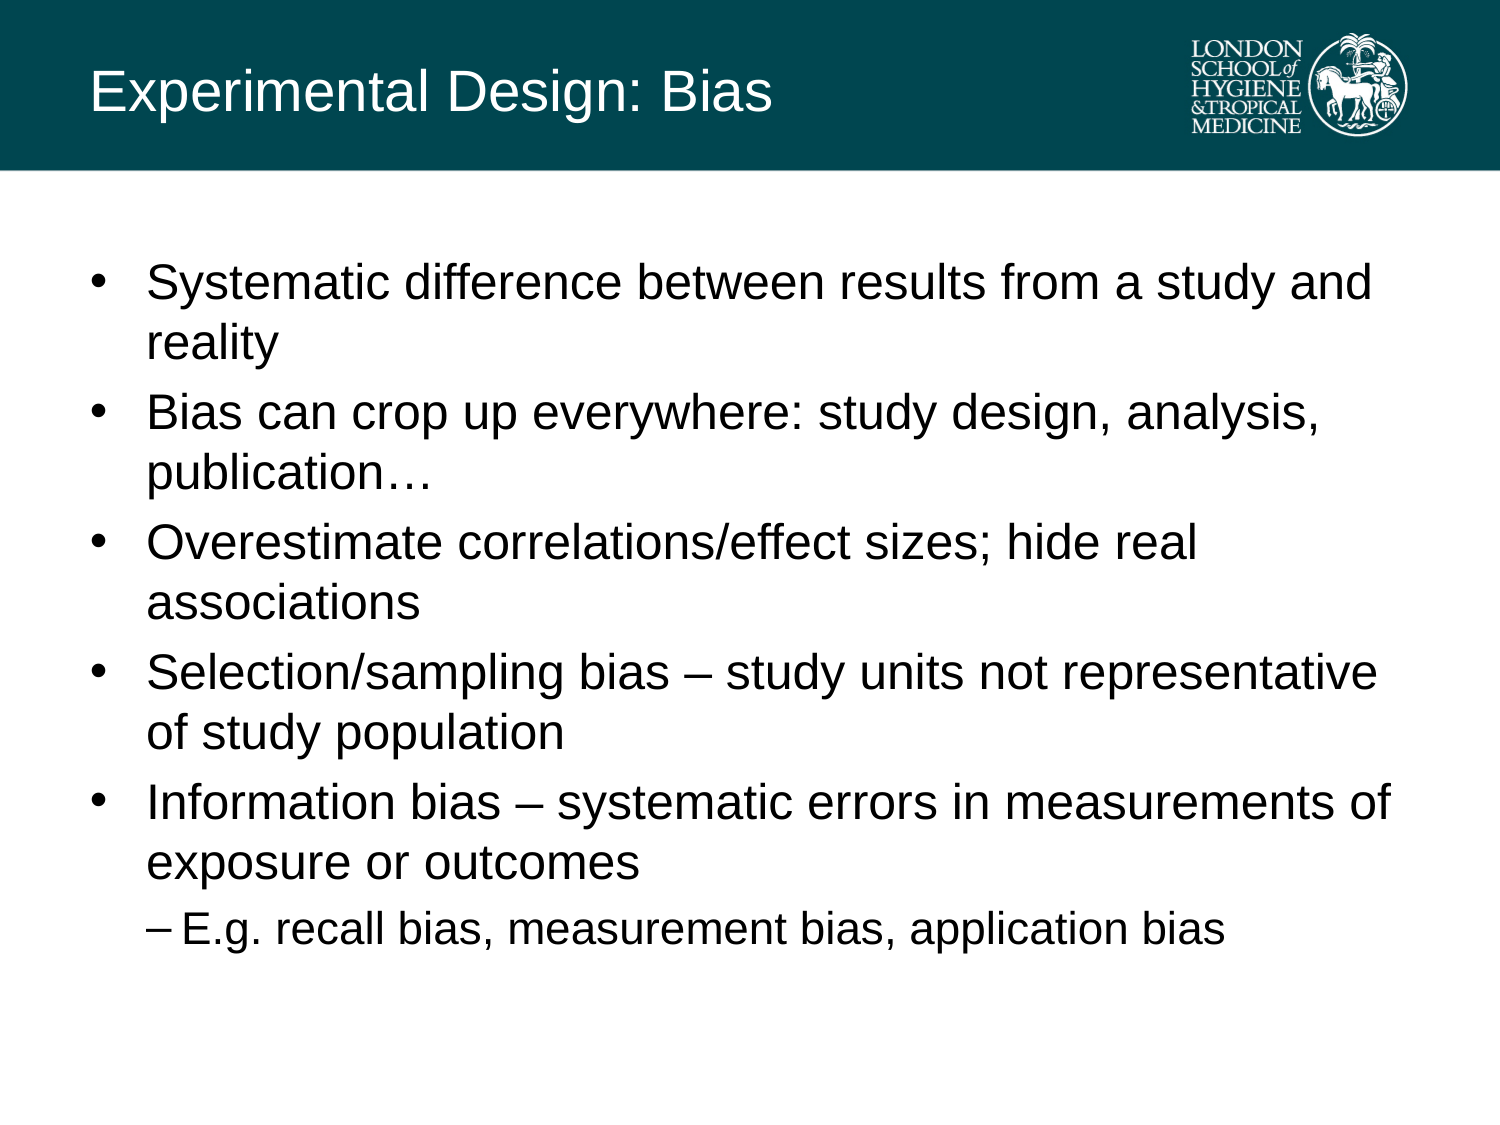

# Experimental Design: Bias
Systematic difference between results from a study and reality
Bias can crop up everywhere: study design, analysis, publication…
Overestimate correlations/effect sizes; hide real associations
Selection/sampling bias – study units not representative of study population
Information bias – systematic errors in measurements of exposure or outcomes
E.g. recall bias, measurement bias, application bias